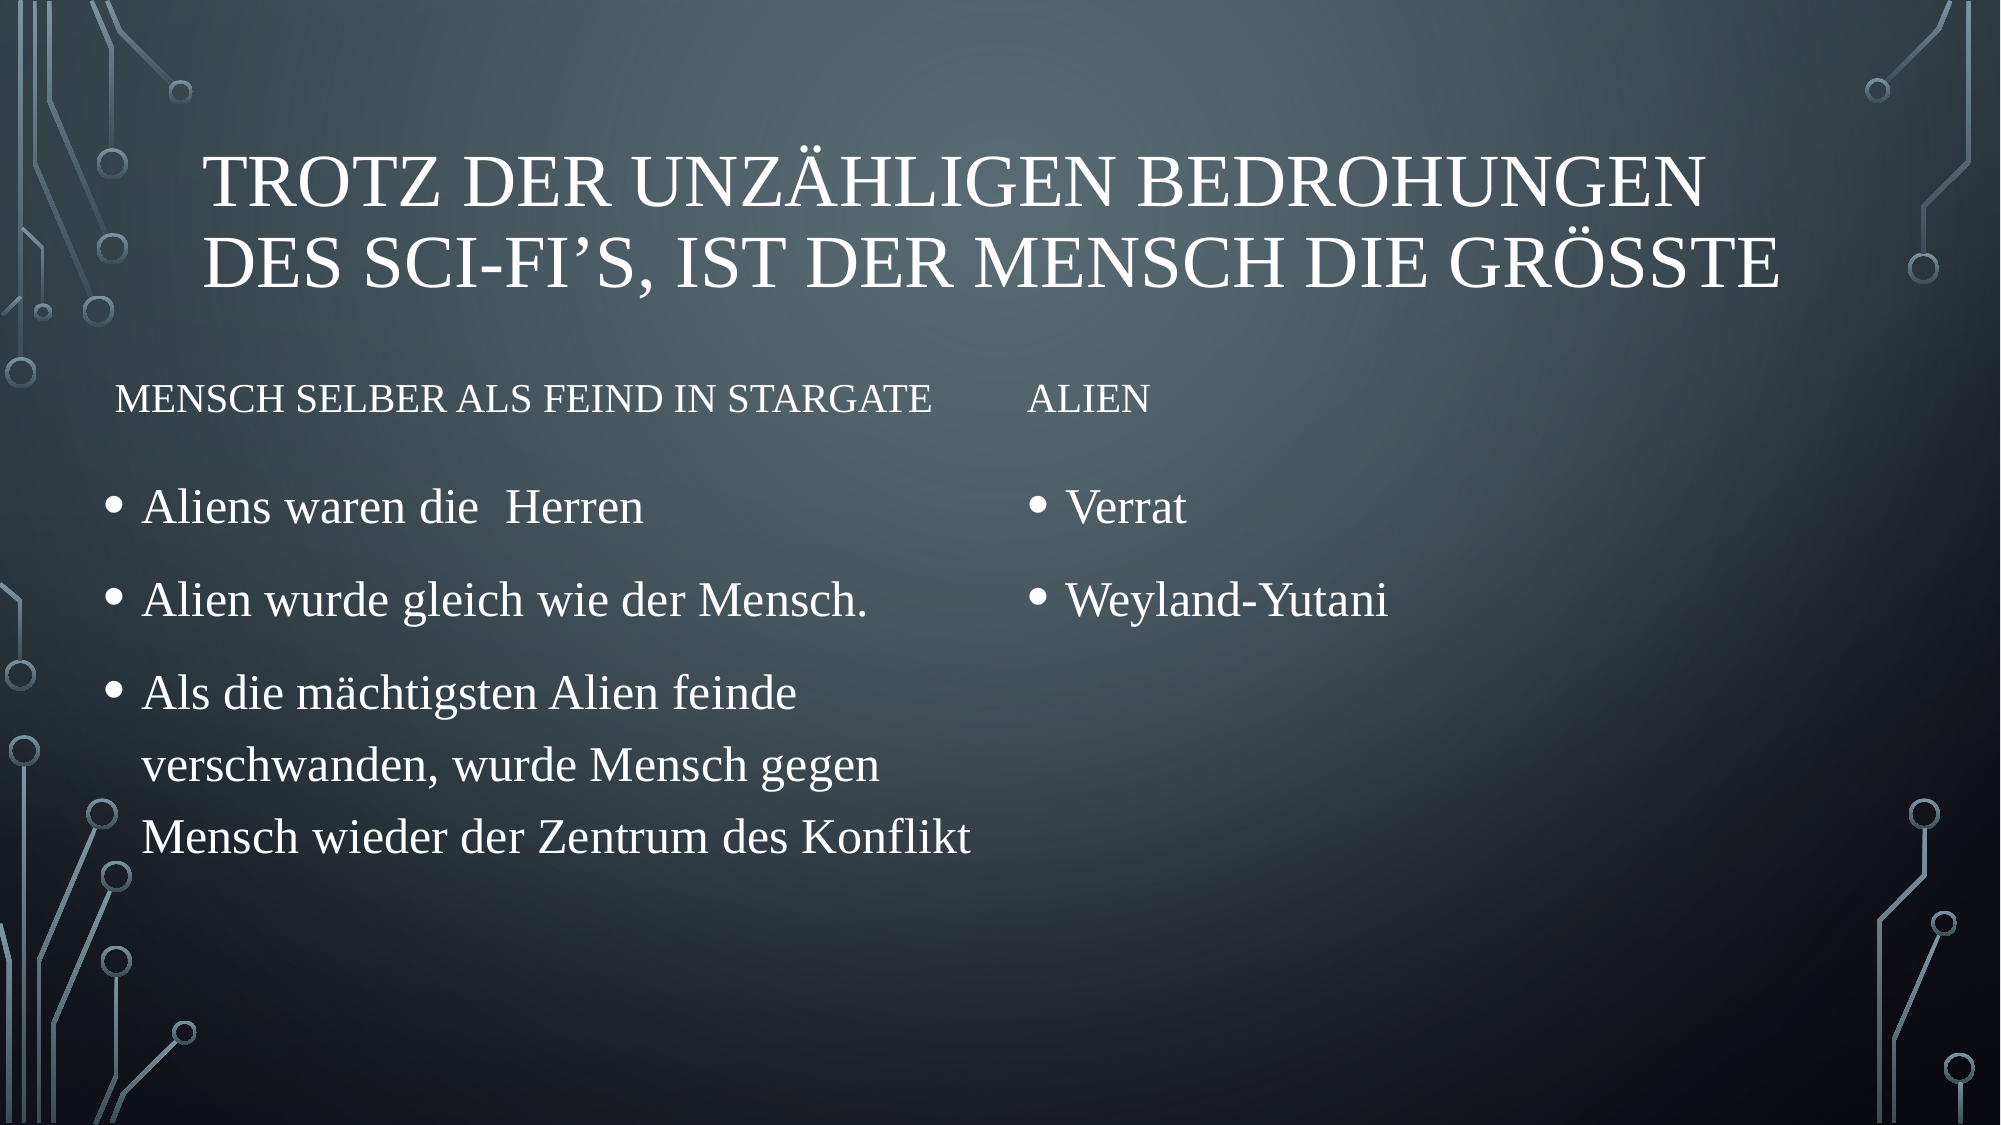

# Trotz der unzähligen Bedrohungen des Sci-fi’s, ist der Mensch die Grösste
Alien
Mensch selber als Feind in Stargate
Verrat
Weyland-Yutani
Aliens waren die  Herren
Alien wurde gleich wie der Mensch.
Als die mächtigsten Alien feinde verschwanden, wurde Mensch gegen Mensch wieder der Zentrum des Konflikt